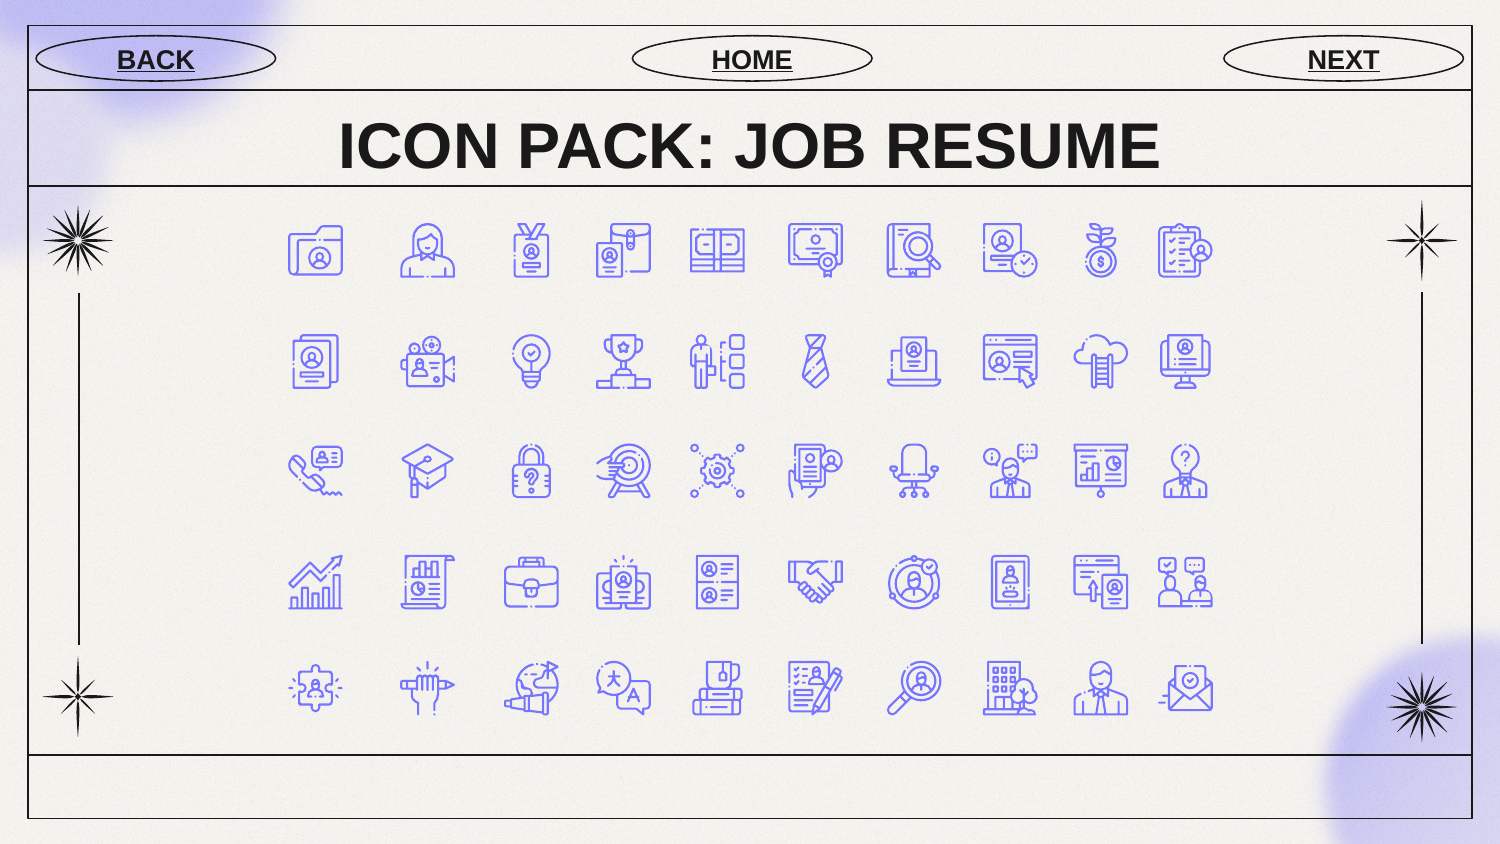

BACK
HOME
NEXT
# ICON PACK: JOB RESUME